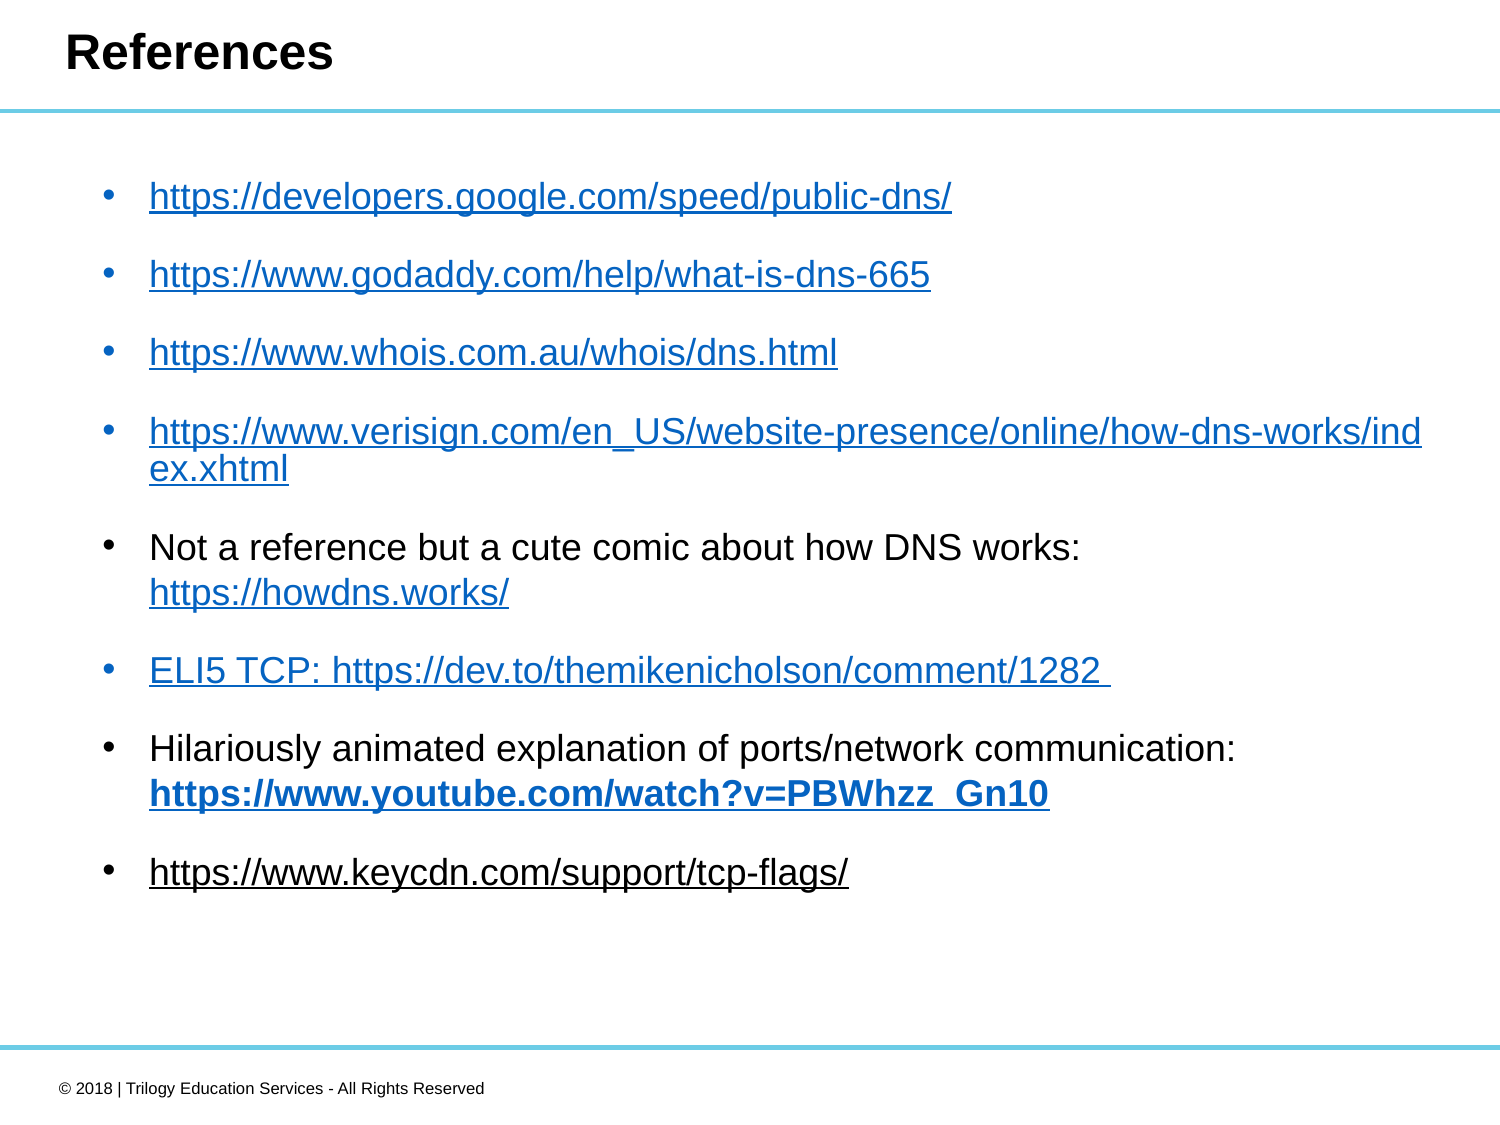

# References
https://developers.google.com/speed/public-dns/
https://www.godaddy.com/help/what-is-dns-665
https://www.whois.com.au/whois/dns.html
https://www.verisign.com/en_US/website-presence/online/how-dns-works/index.xhtml
Not a reference but a cute comic about how DNS works: https://howdns.works/
ELI5 TCP: https://dev.to/themikenicholson/comment/1282
Hilariously animated explanation of ports/network communication: https://www.youtube.com/watch?v=PBWhzz_Gn10
https://www.keycdn.com/support/tcp-flags/